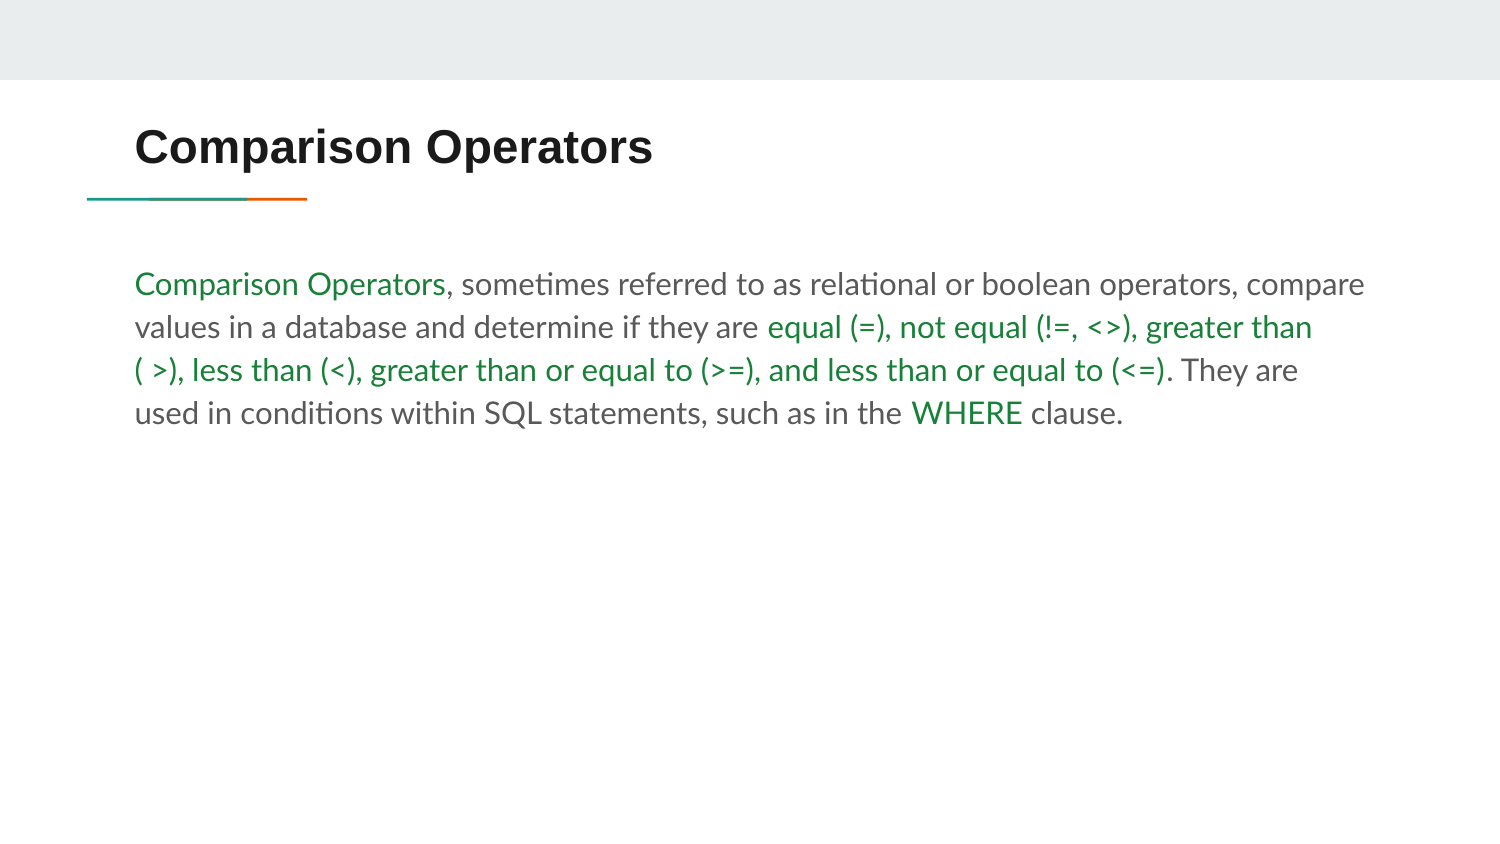

# Comparison Operators
Comparison Operators, sometimes referred to as relational or boolean operators, compare values in a database and determine if they are equal (=), not equal (!=, <>), greater than ( >), less than (<), greater than or equal to (>=), and less than or equal to (<=). They are used in conditions within SQL statements, such as in the WHERE clause.